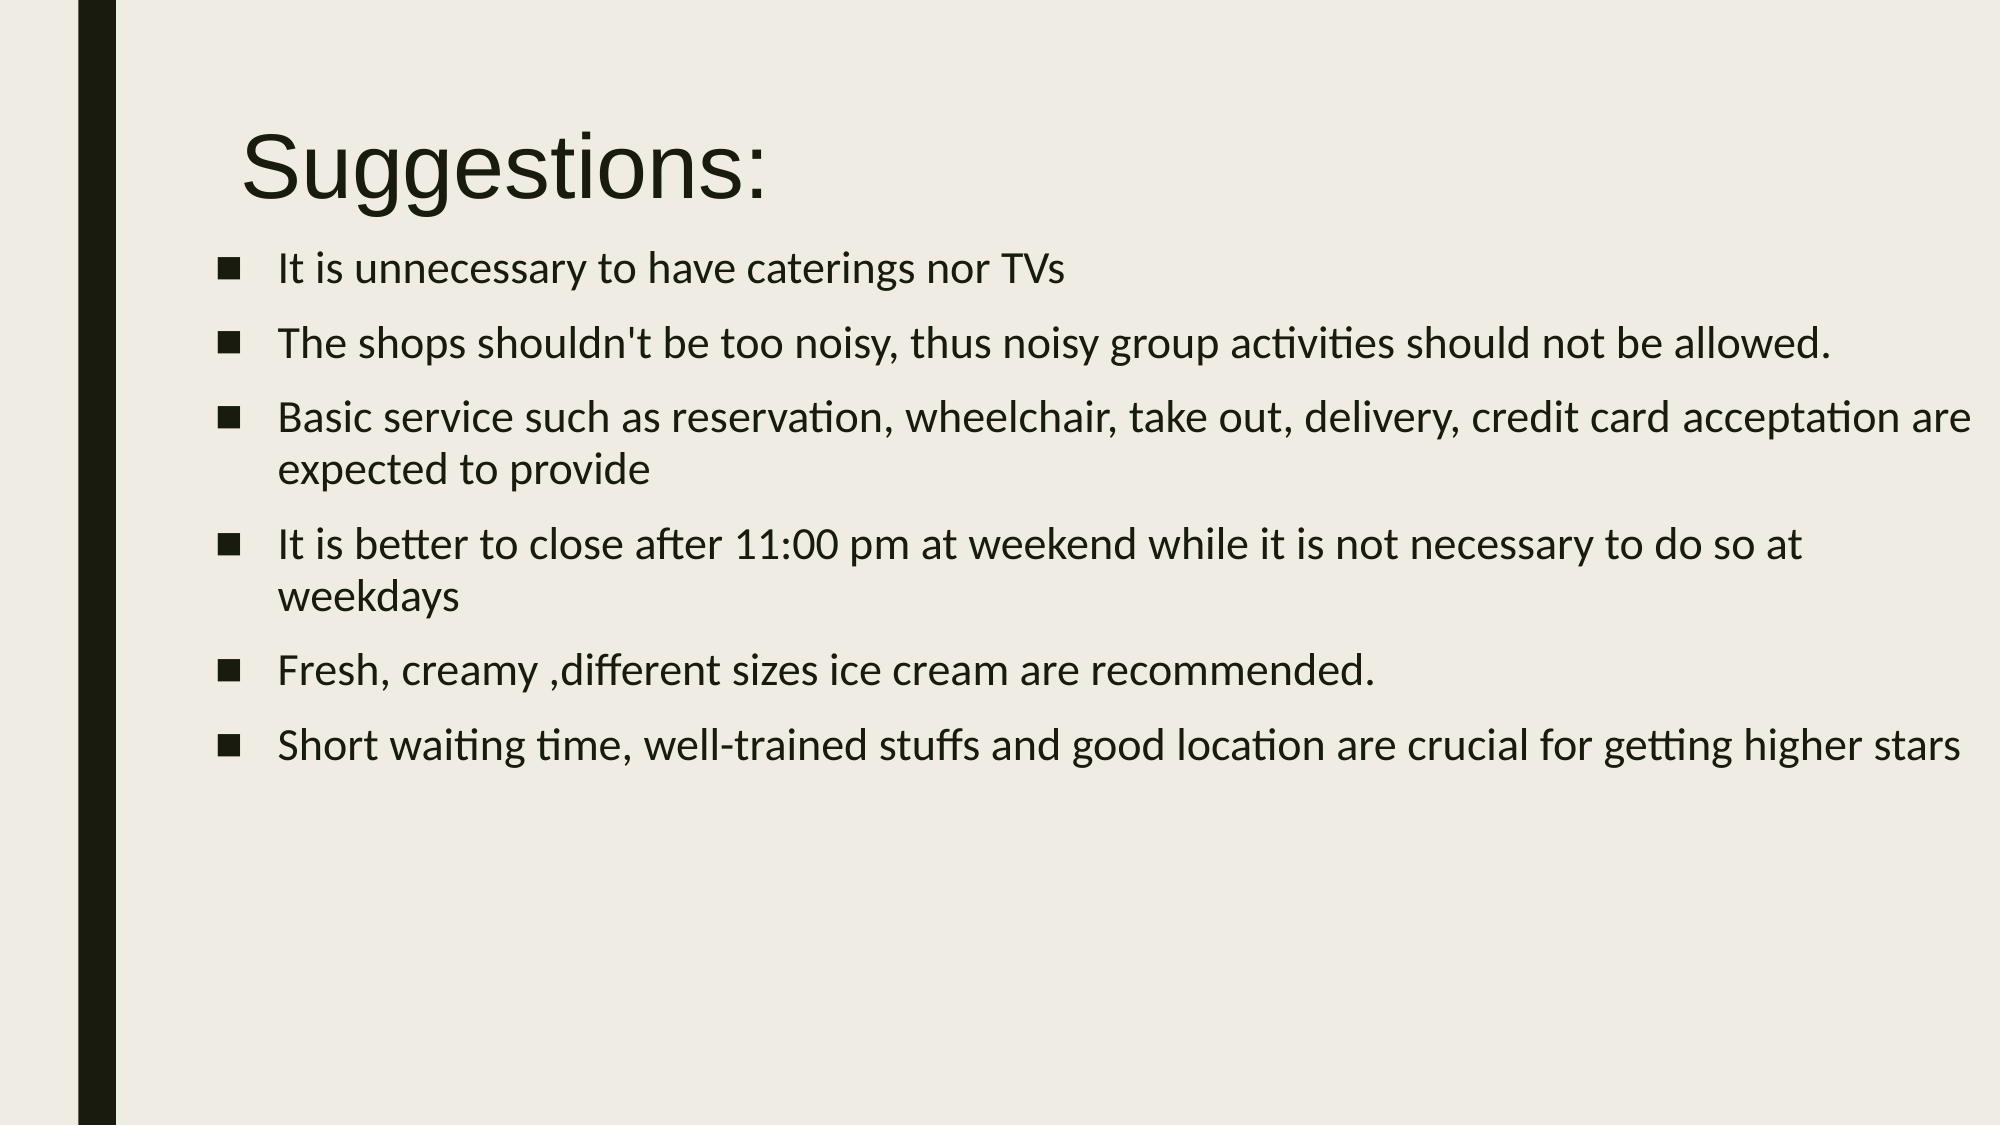

# Suggestions:
It is unnecessary to have caterings nor TVs
The shops shouldn't be too noisy, thus noisy group activities should not be allowed.
Basic service such as reservation, wheelchair, take out, delivery, credit card acceptation are expected to provide
It is better to close after 11:00 pm at weekend while it is not necessary to do so at weekdays
Fresh, creamy ,different sizes ice cream are recommended.
Short waiting time, well-trained stuffs and good location are crucial for getting higher stars